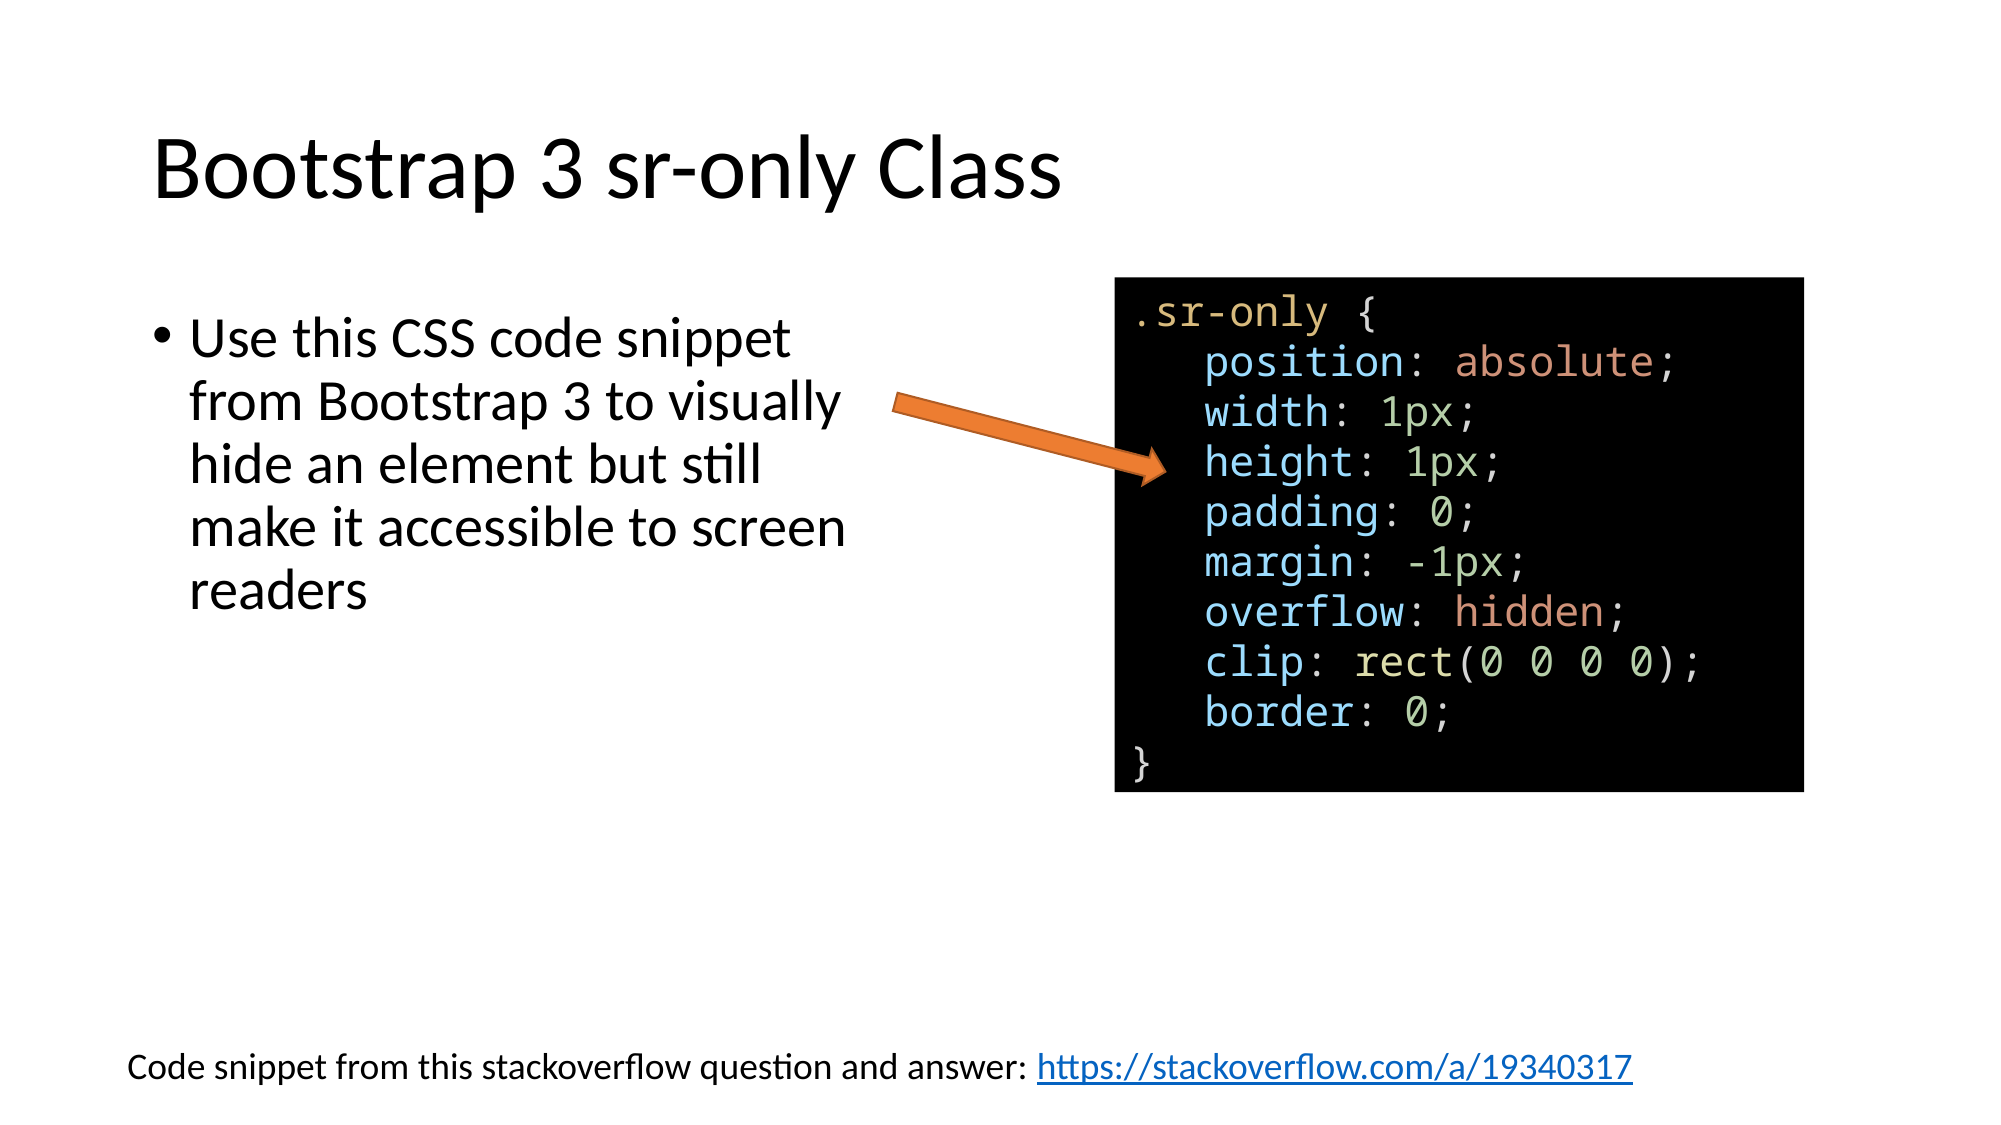

# Bootstrap 3 sr-only Class
.sr-only {
   position: absolute;
   width: 1px;
   height: 1px;
   padding: 0;
   margin: -1px;
   overflow: hidden;
   clip: rect(0 0 0 0);
   border: 0;
}
Use this CSS code snippet from Bootstrap 3 to visually hide an element but still make it accessible to screen readers

Code snippet from this stackoverflow question and answer: https://stackoverflow.com/a/19340317